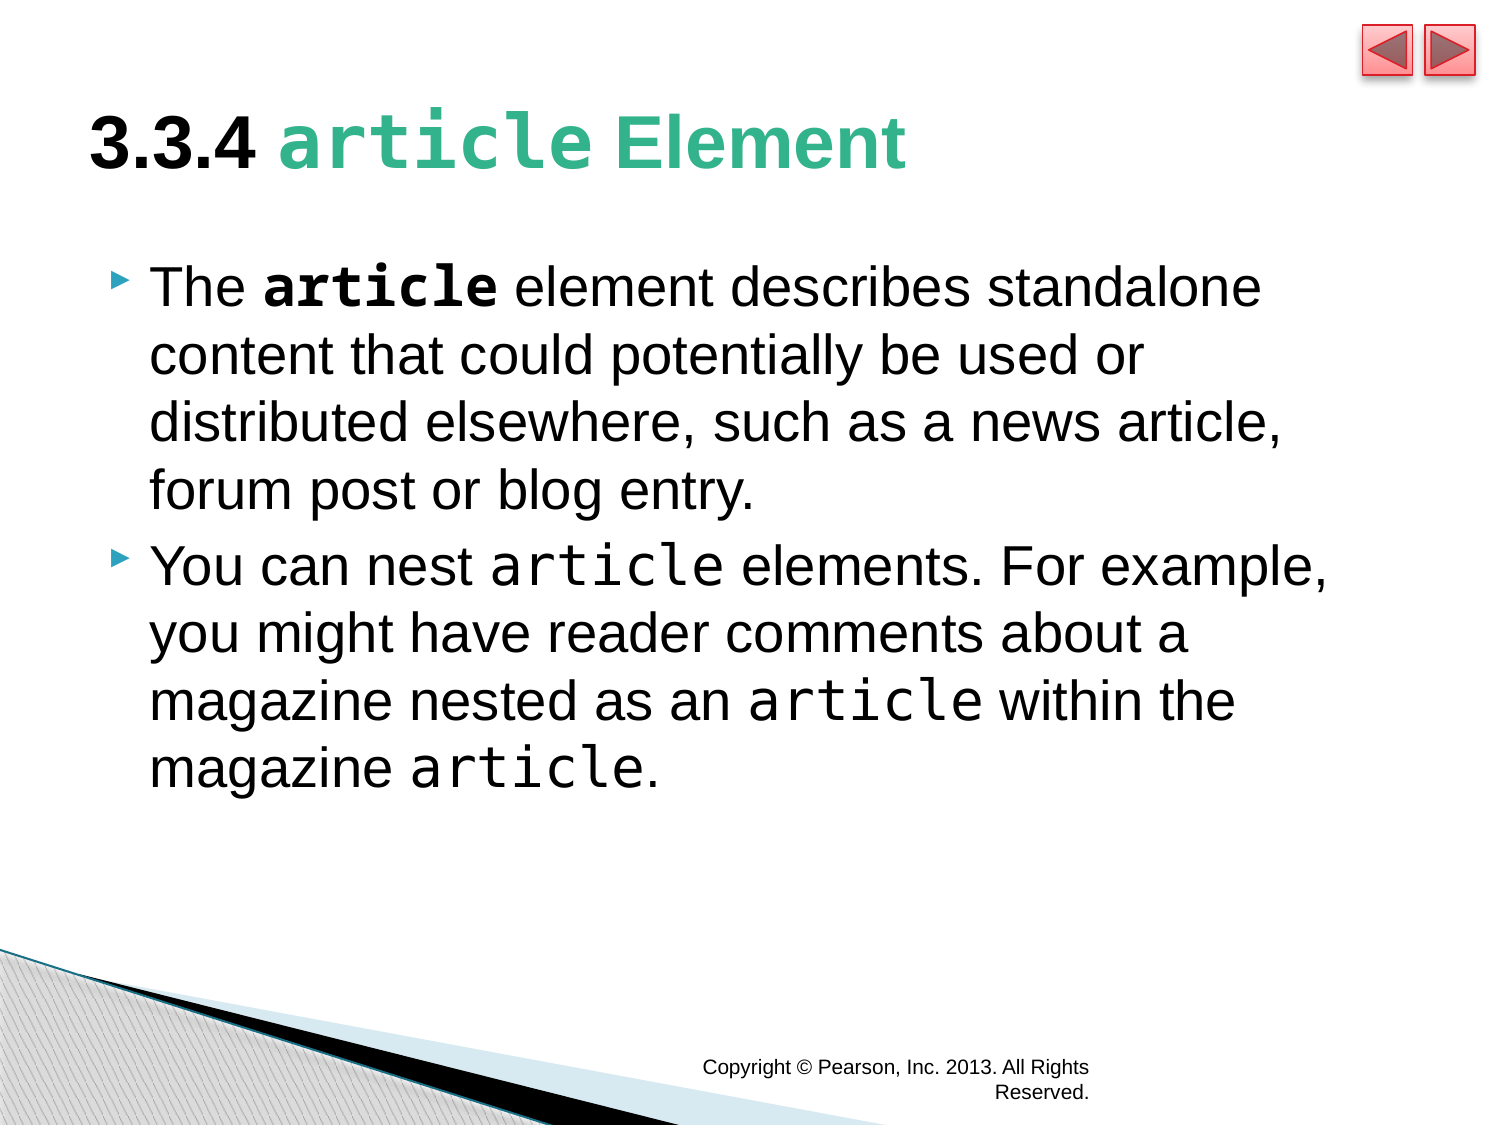

# 3.3.4 article Element
The article element describes standalone content that could potentially be used or distributed elsewhere, such as a news article, forum post or blog entry.
You can nest article elements. For example, you might have reader comments about a magazine nested as an article within the magazine article.
Copyright © Pearson, Inc. 2013. All Rights Reserved.